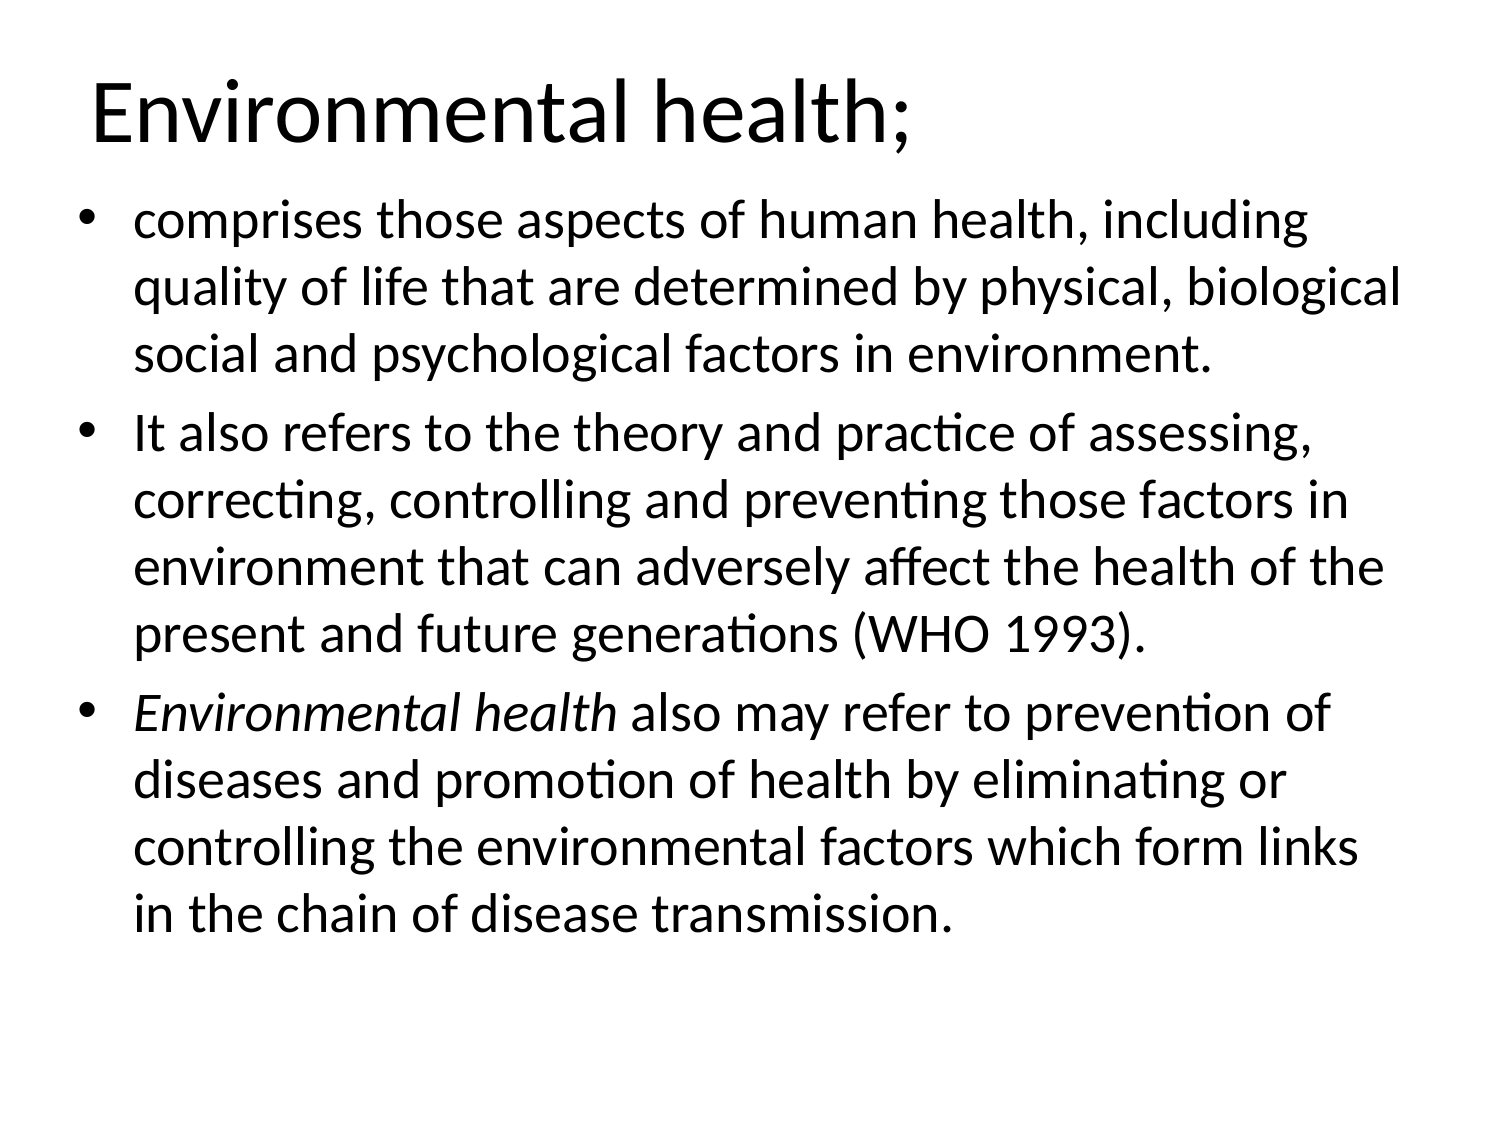

# Environmental health;
comprises those aspects of human health, including quality of life that are determined by physical, biological social and psychological factors in environment.
It also refers to the theory and practice of assessing, correcting, controlling and preventing those factors in environment that can adversely affect the health of the present and future generations (WHO 1993).
Environmental health also may refer to prevention of diseases and promotion of health by eliminating or controlling the environmental factors which form links in the chain of disease transmission.